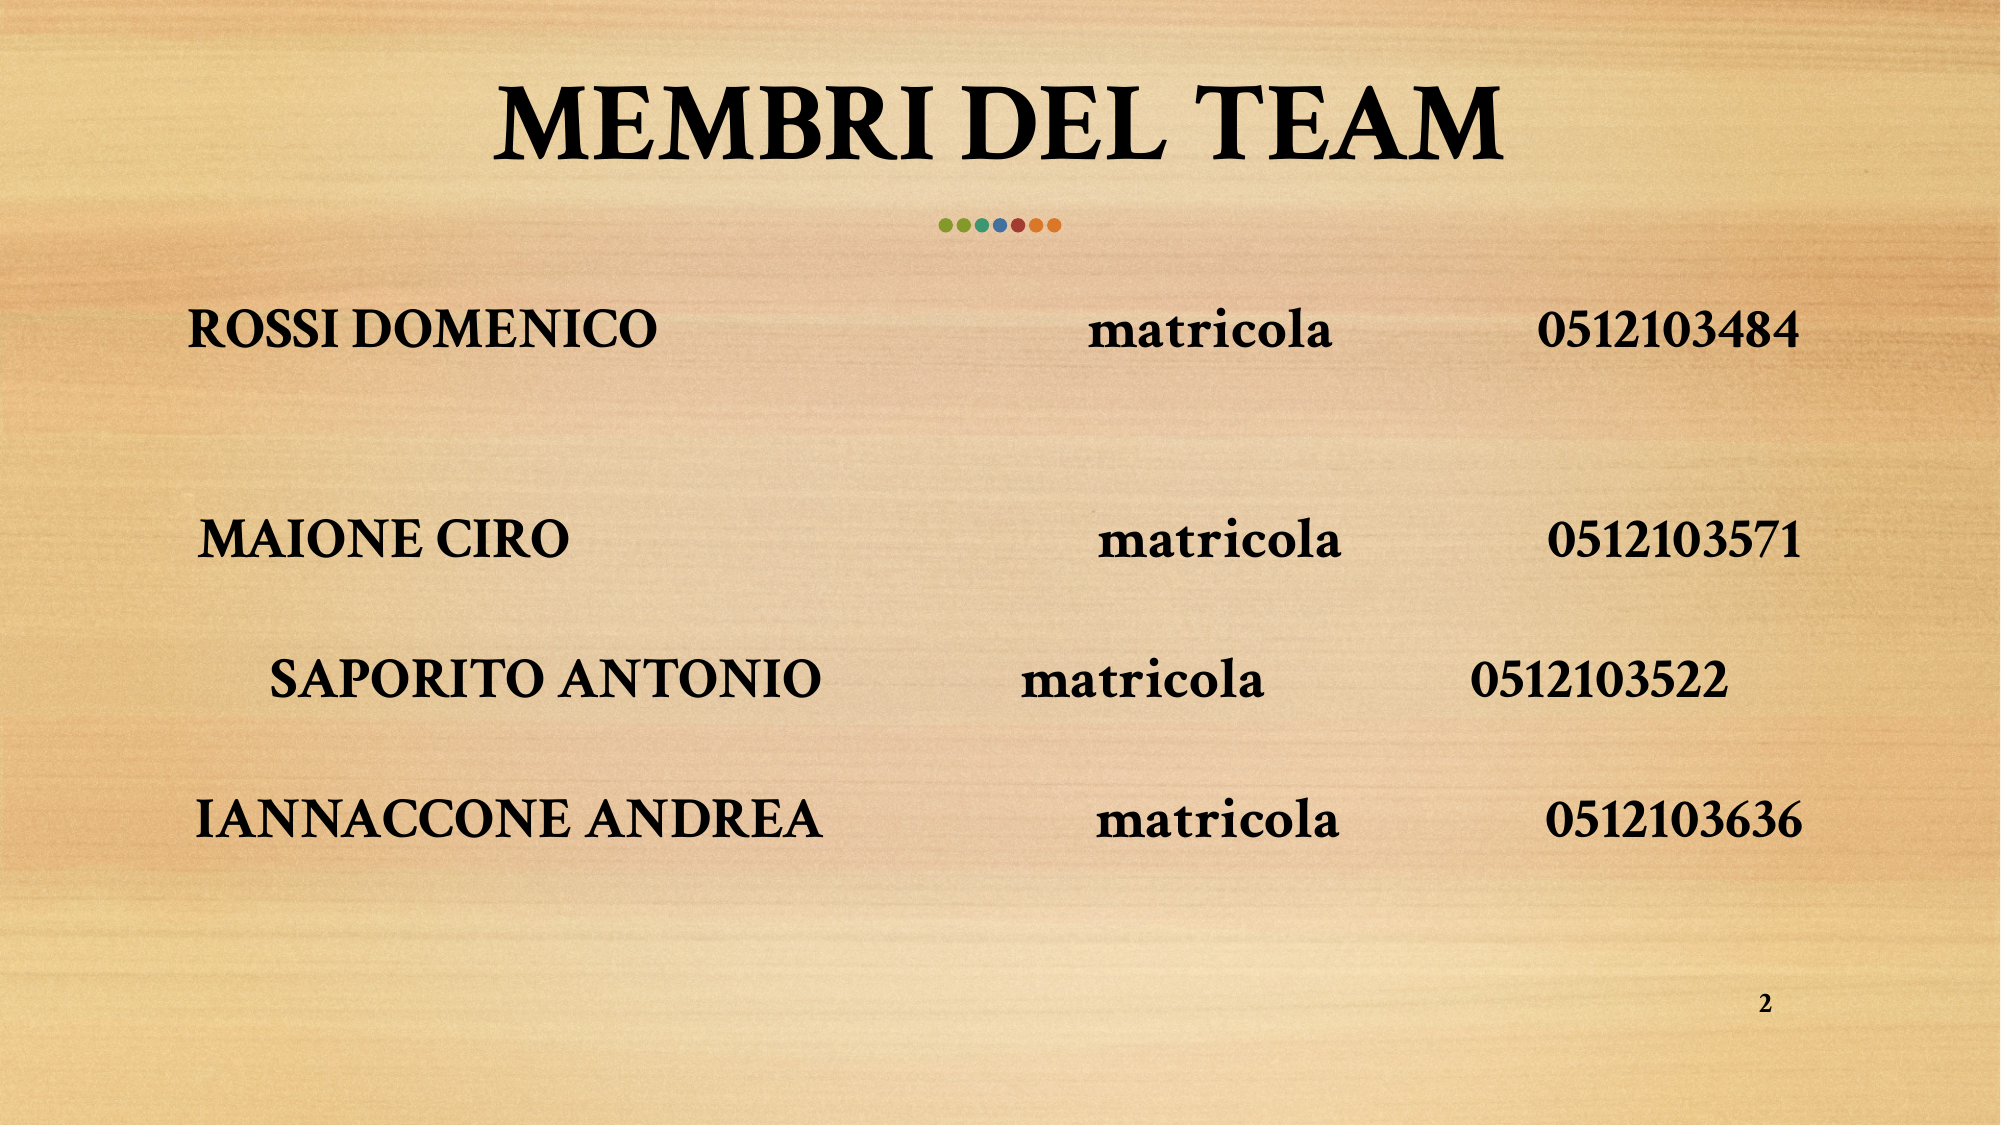

MEMBRI DEL TEAM
ROSSI DOMENICO			matricola     	0512103484

MAIONE CIRO				matricola		0512103571
SAPORITO ANTONIO 		matricola		0512103522

IANNACCONE ANDREA		matricola		0512103636
2